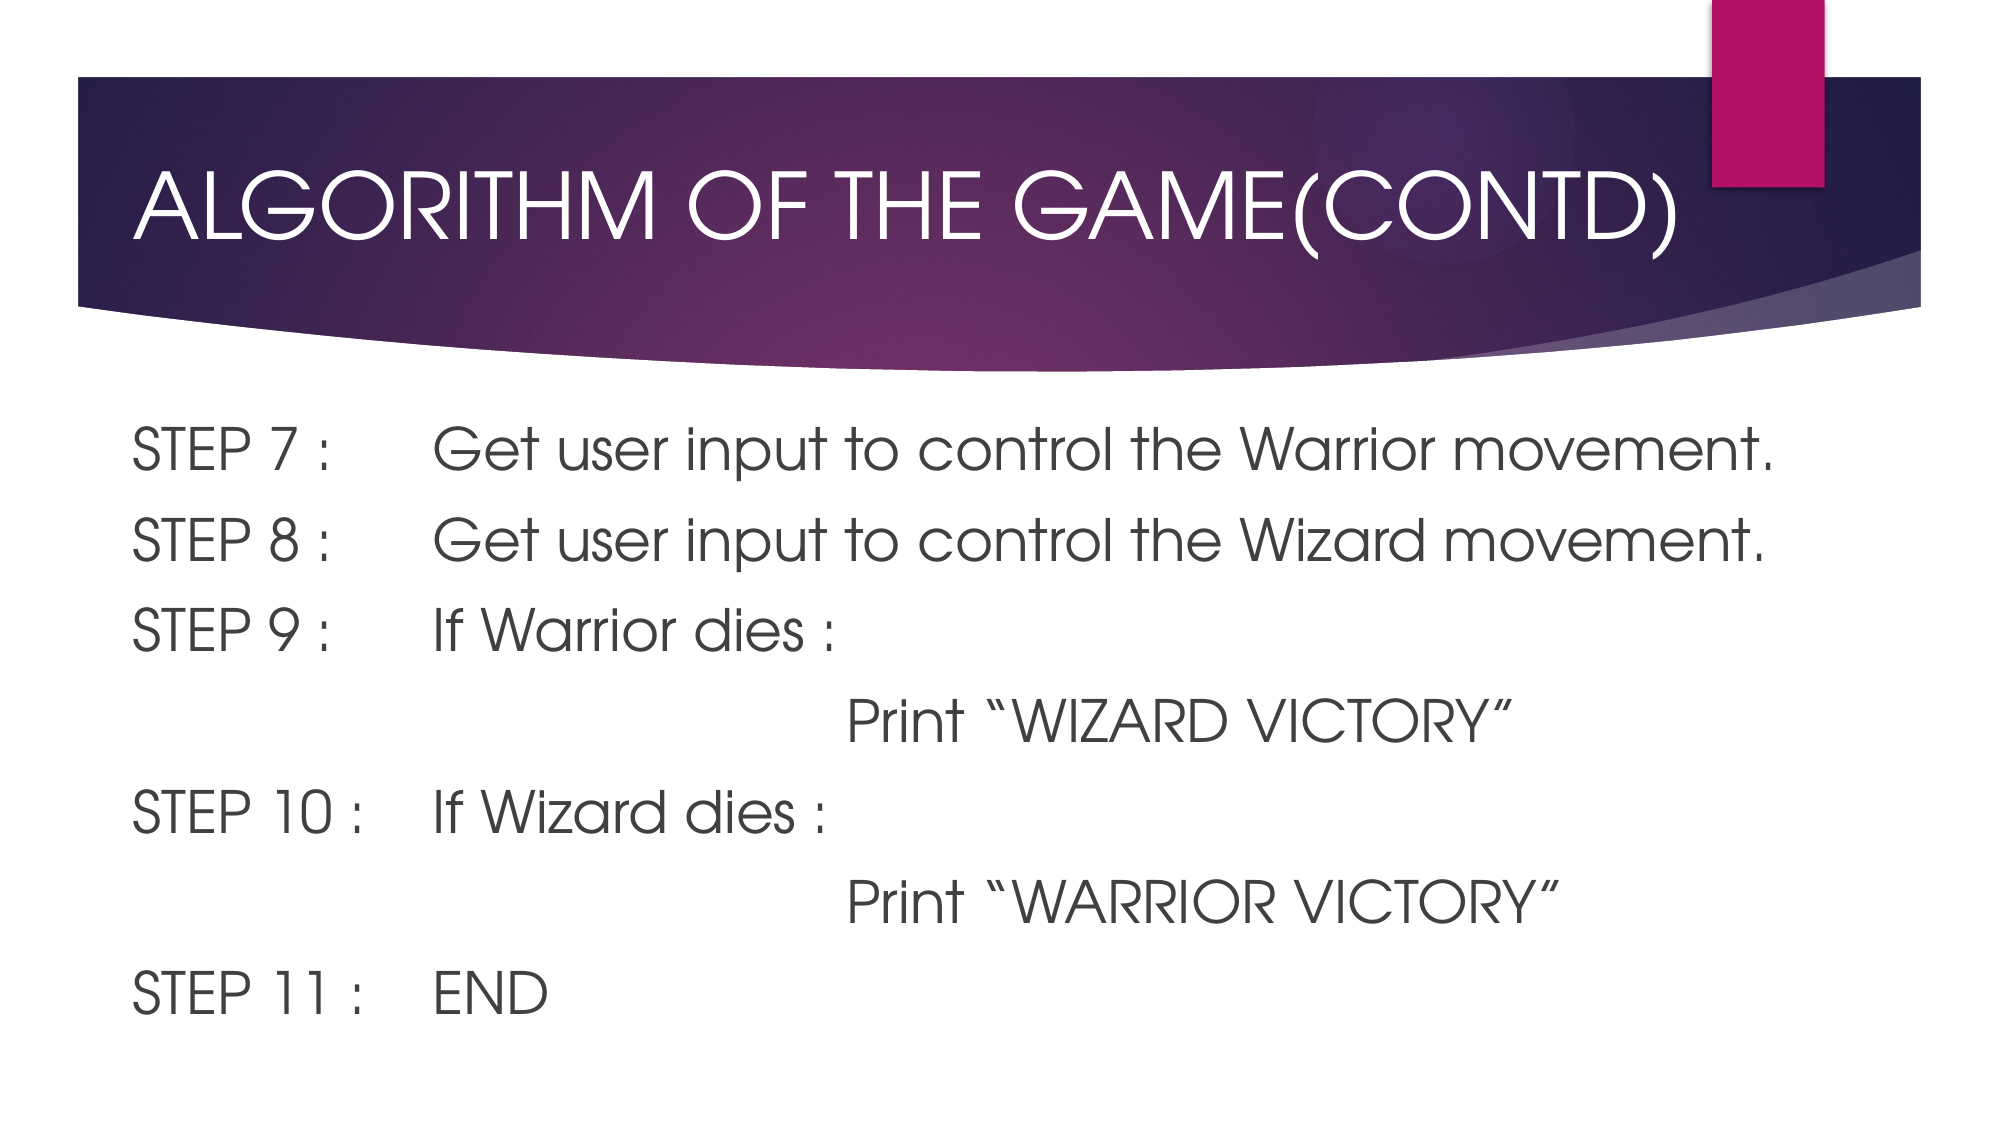

# ALGORITHM OF THE GAME(CONTD)
STEP 7 :	Get user input to control the Warrior movement.
STEP 8 :	Get user input to control the Wizard movement.
STEP 9 :	If Warrior dies :
				       Print “WIZARD VICTORY”
STEP 10 :	If Wizard dies :
				       Print “WARRIOR VICTORY”
STEP 11 :	END